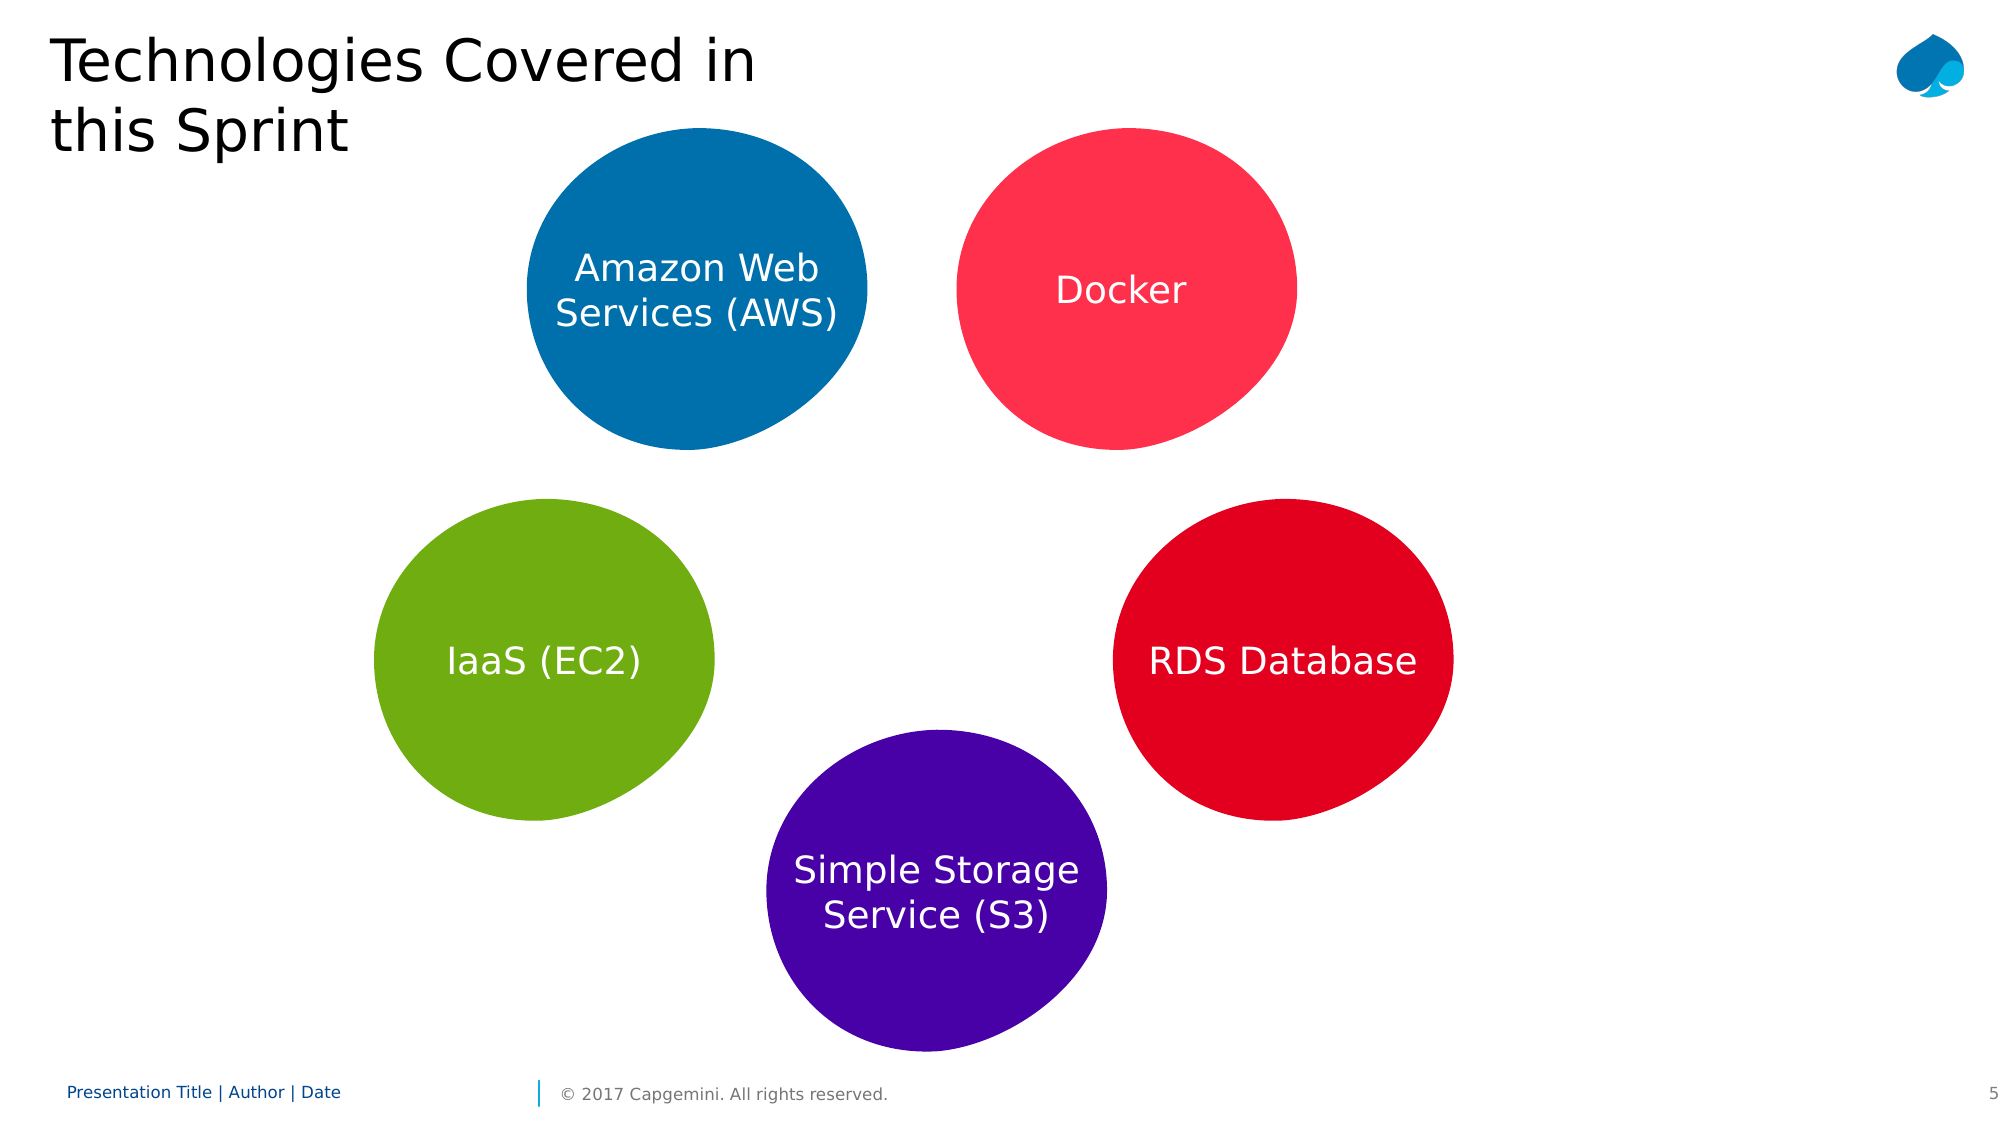

Technologies Covered in this Sprint
Docker
Amazon Web Services (AWS)
RDS Database
IaaS (EC2)
Simple Storage Service (S3)